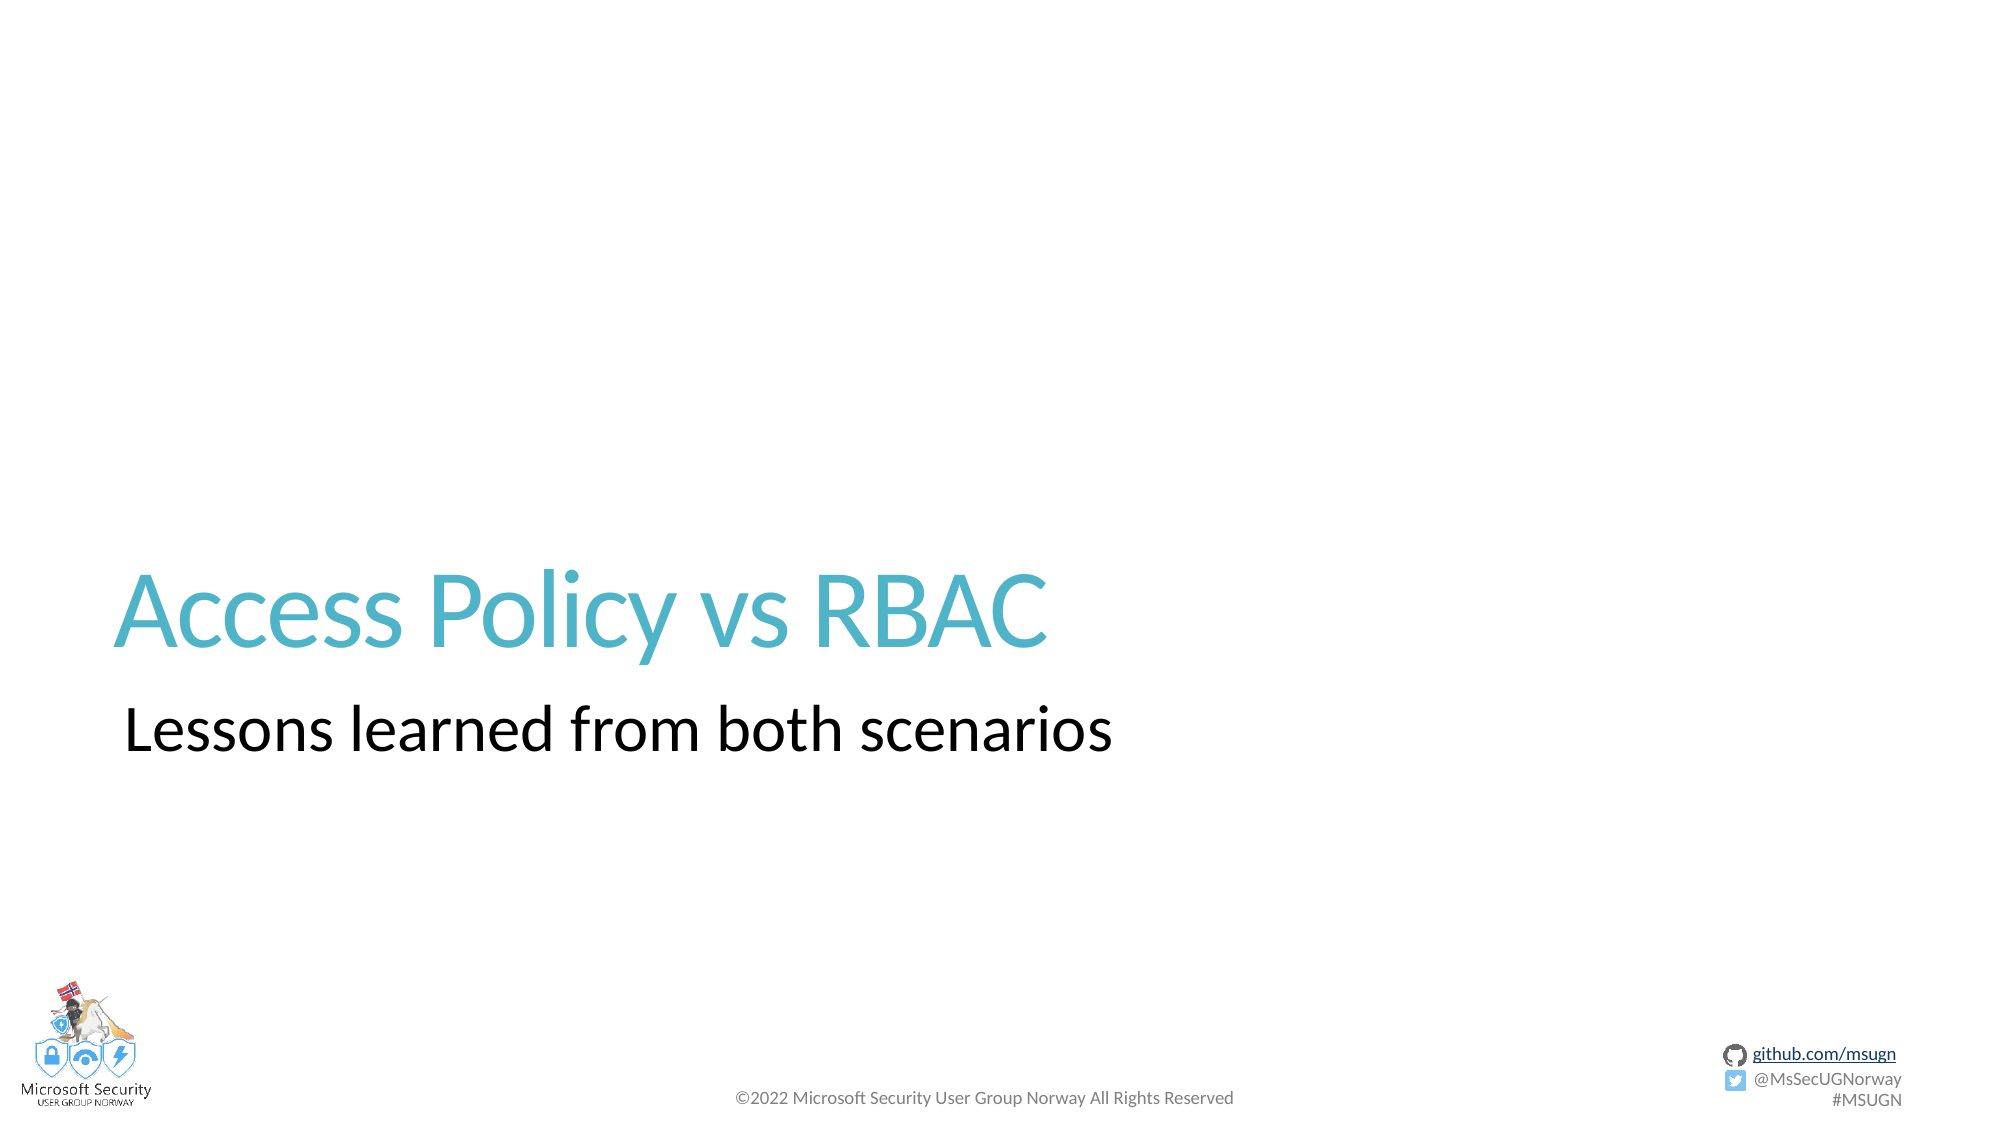

# Access Policy vs RBAC
Lessons learned from both scenarios